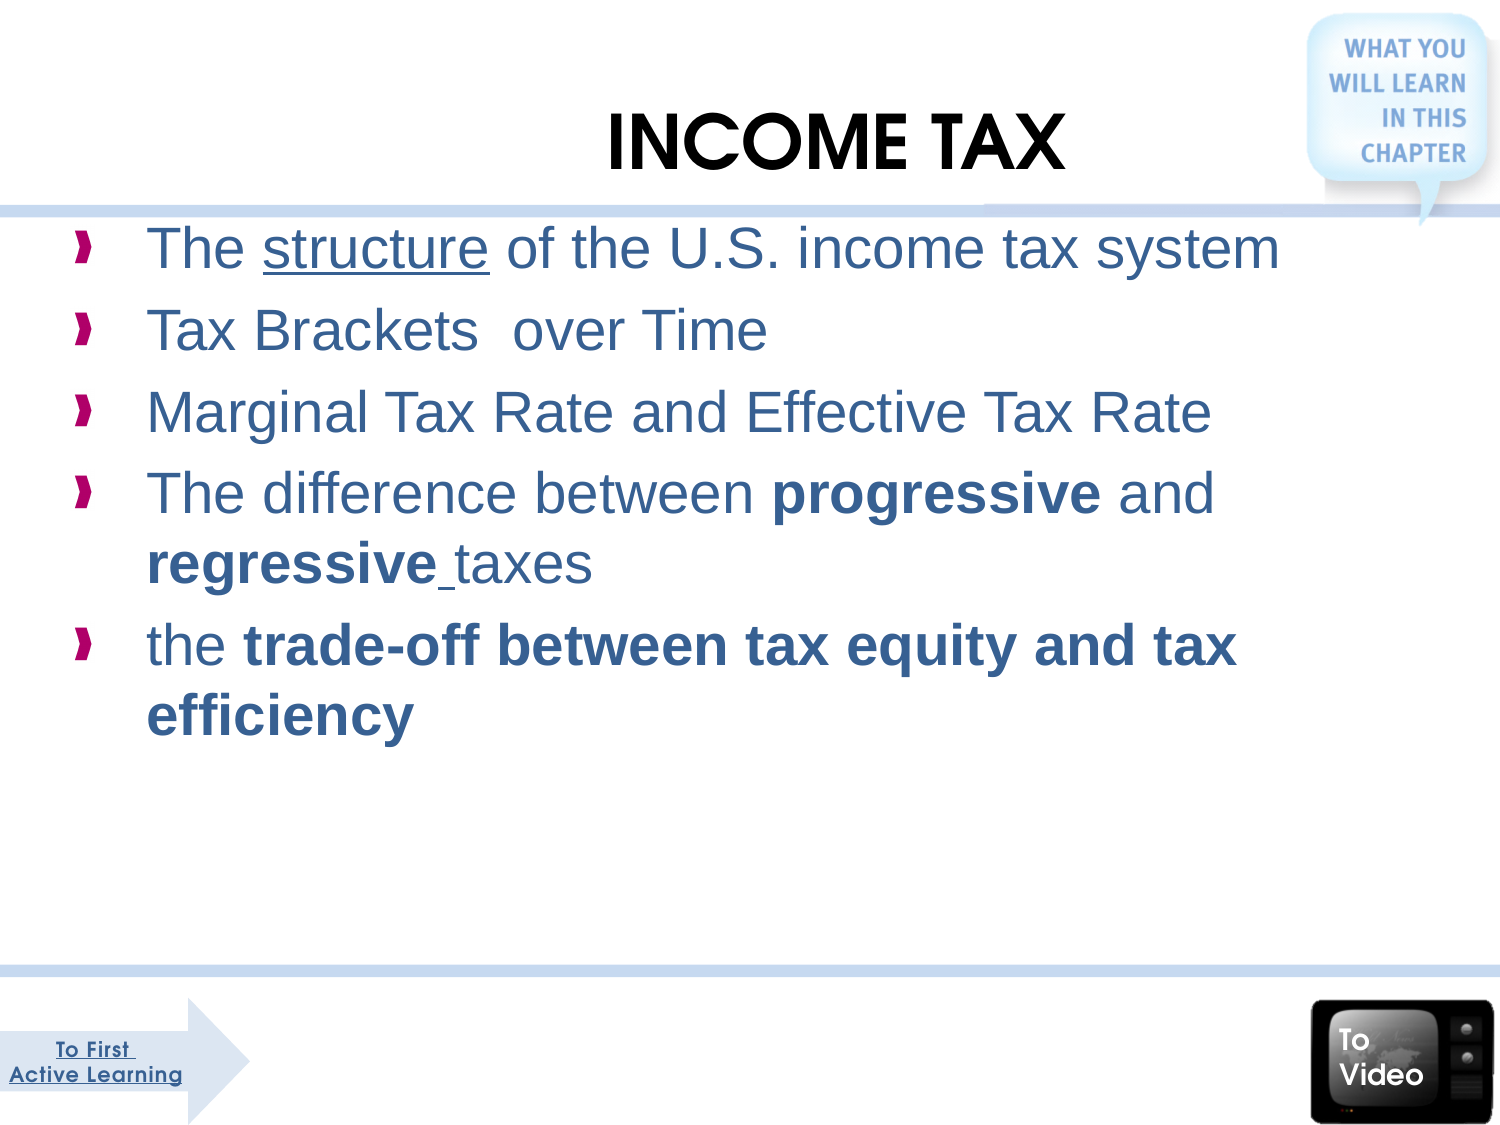

INCOME TAX
The structure of the U.S. income tax system
Tax Brackets  over Time
Marginal Tax Rate and Effective Tax Rate
The difference between progressive and regressive taxes
the trade-off between tax equity and tax efficiency

To Video
To First
Active Learning